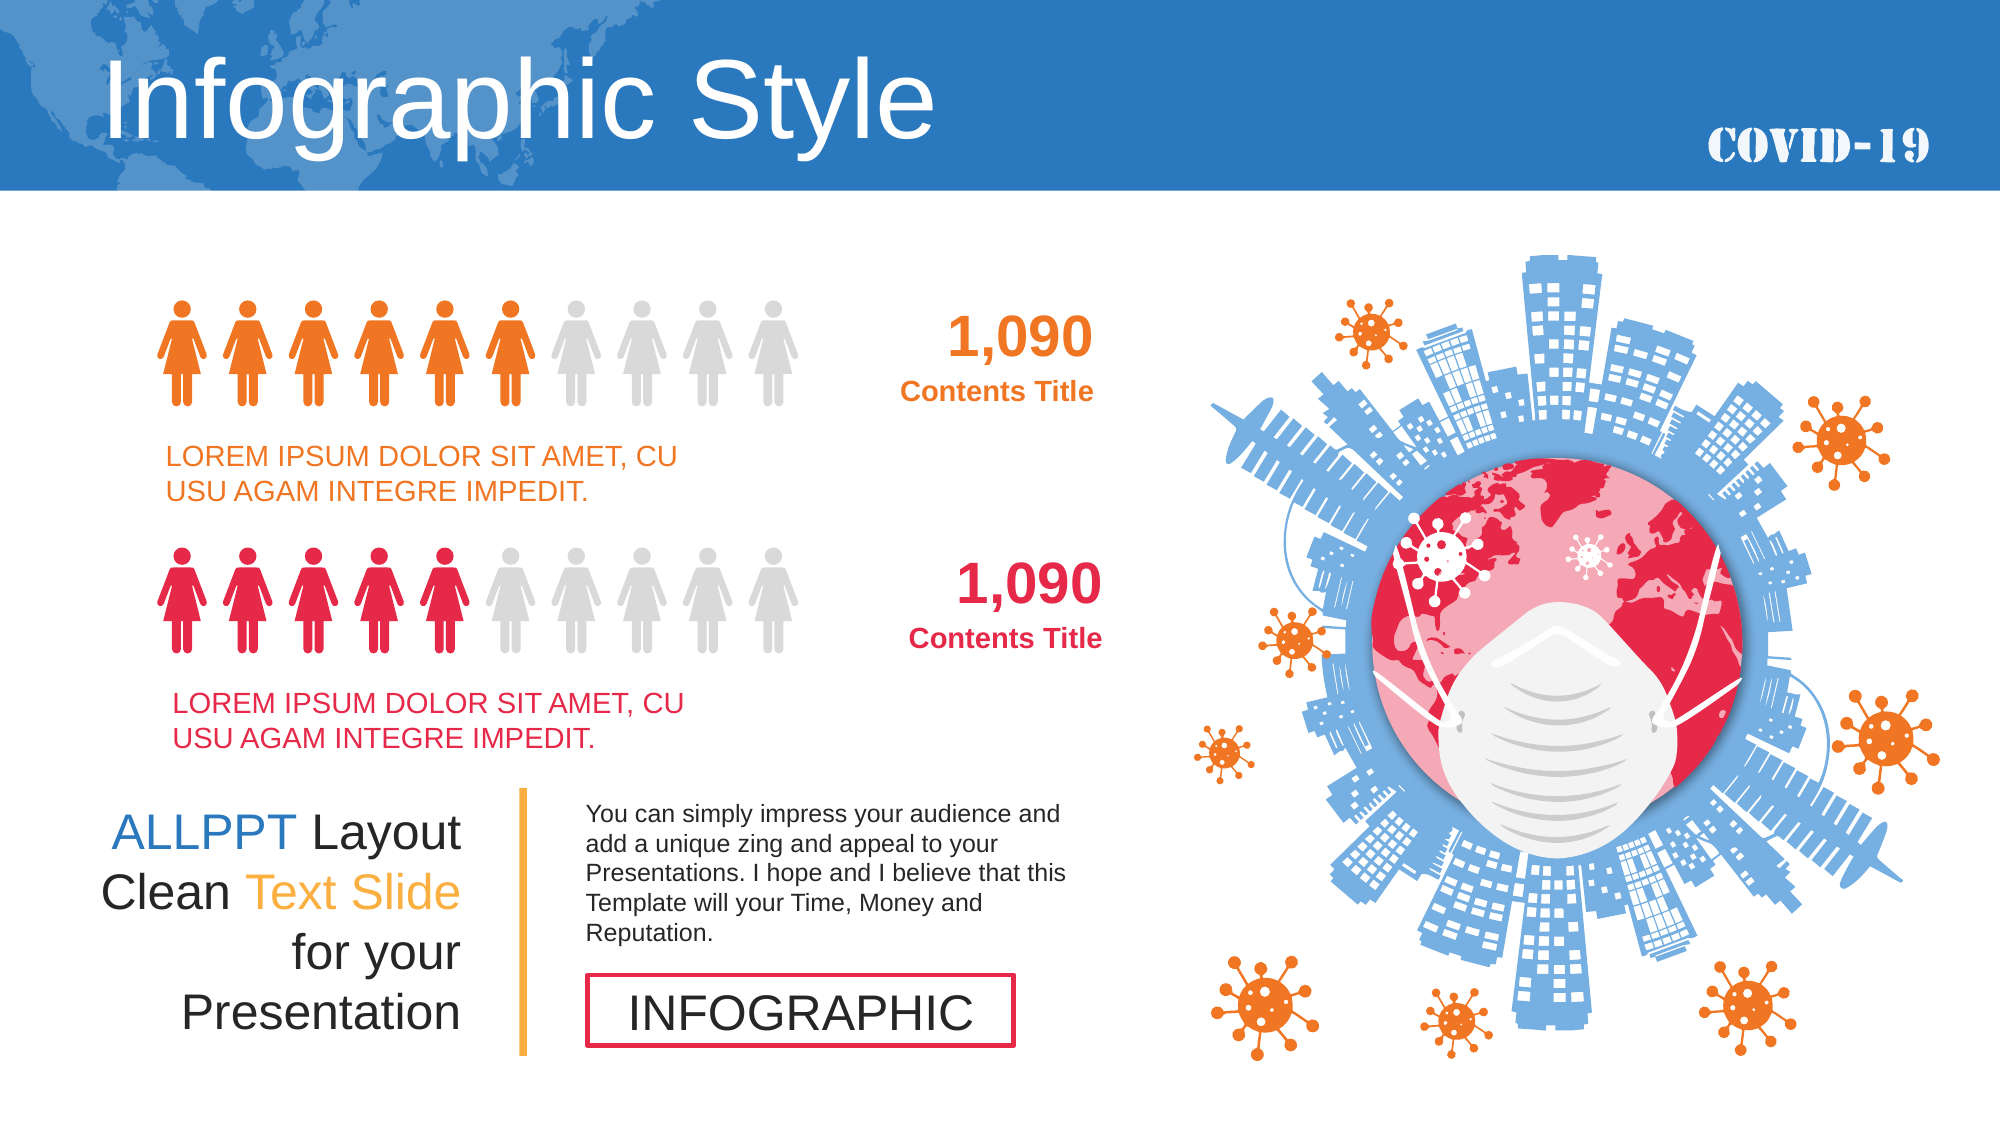

Infographic Style

1,090
Contents Title

LOREM IPSUM DOLOR SIT AMET, CU USU AGAM INTEGRE IMPEDIT.
1,090
Contents Title

LOREM IPSUM DOLOR SIT AMET, CU USU AGAM INTEGRE IMPEDIT.

You can simply impress your audience and add a unique zing and appeal to your Presentations. I hope and I believe that this Template will your Time, Money and Reputation.
ALLPPT Layout
Clean Text Slide for your Presentation
INFOGRAPHIC